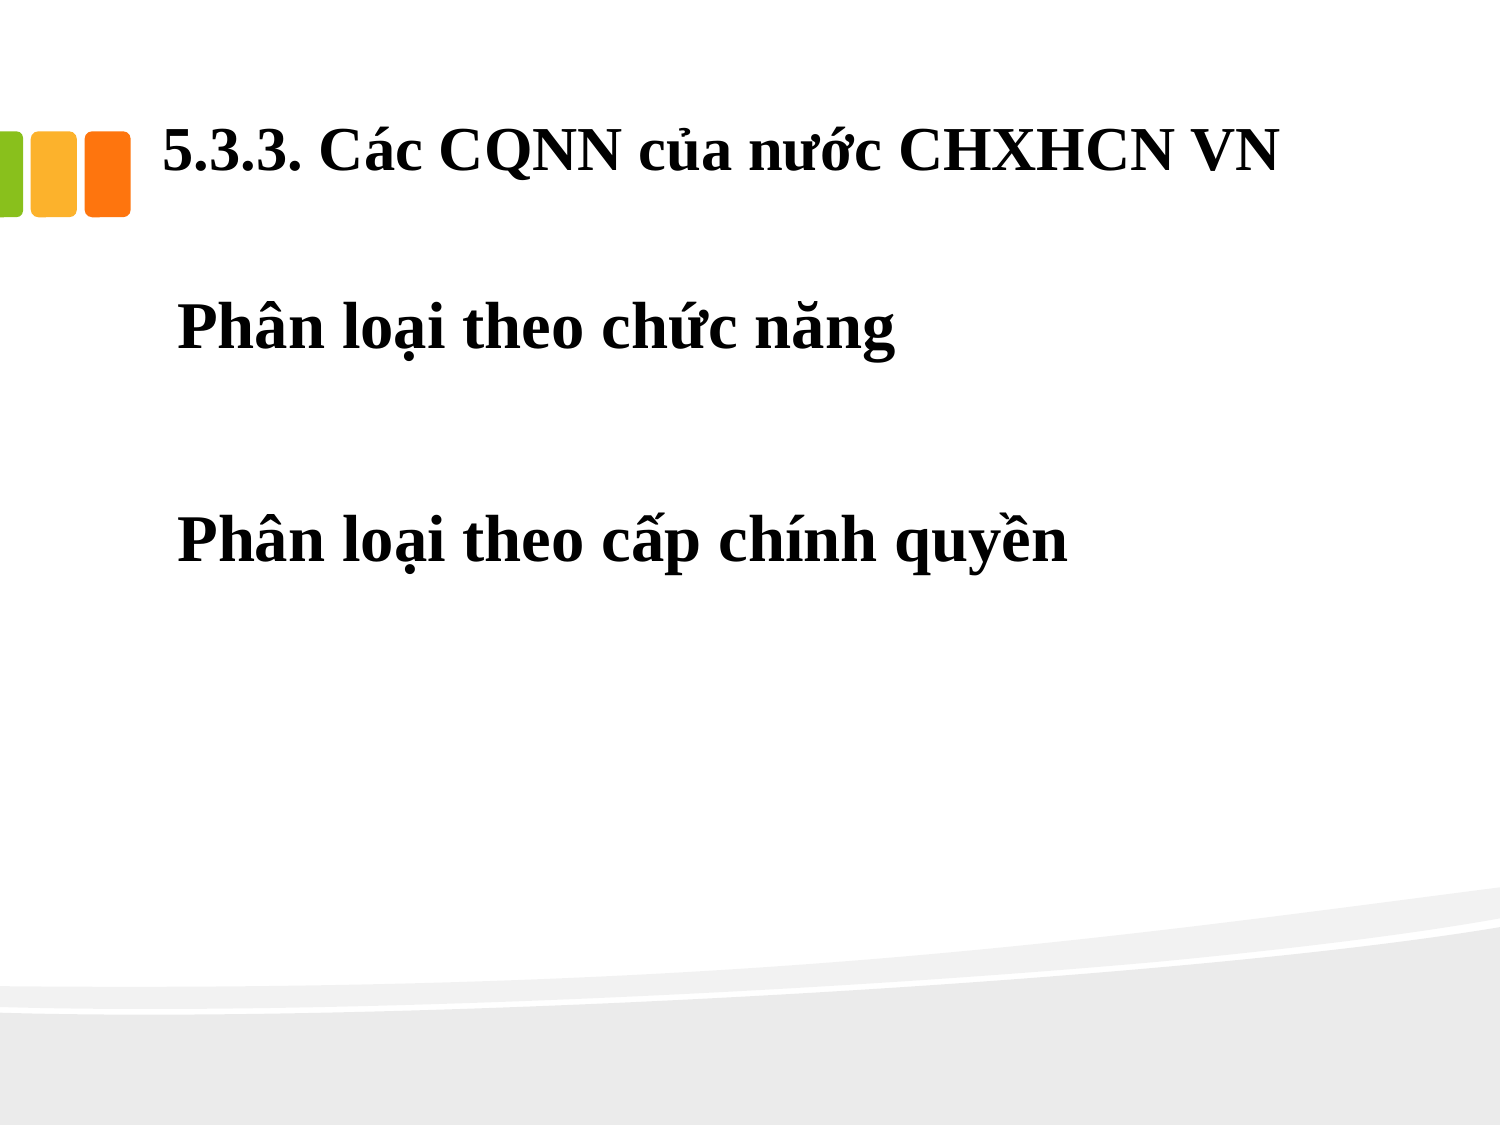

# 5.3.3. Các CQNN của nước CHXHCN VN

Phân loại theo chức năng
Phân loại theo cấp chính quyền